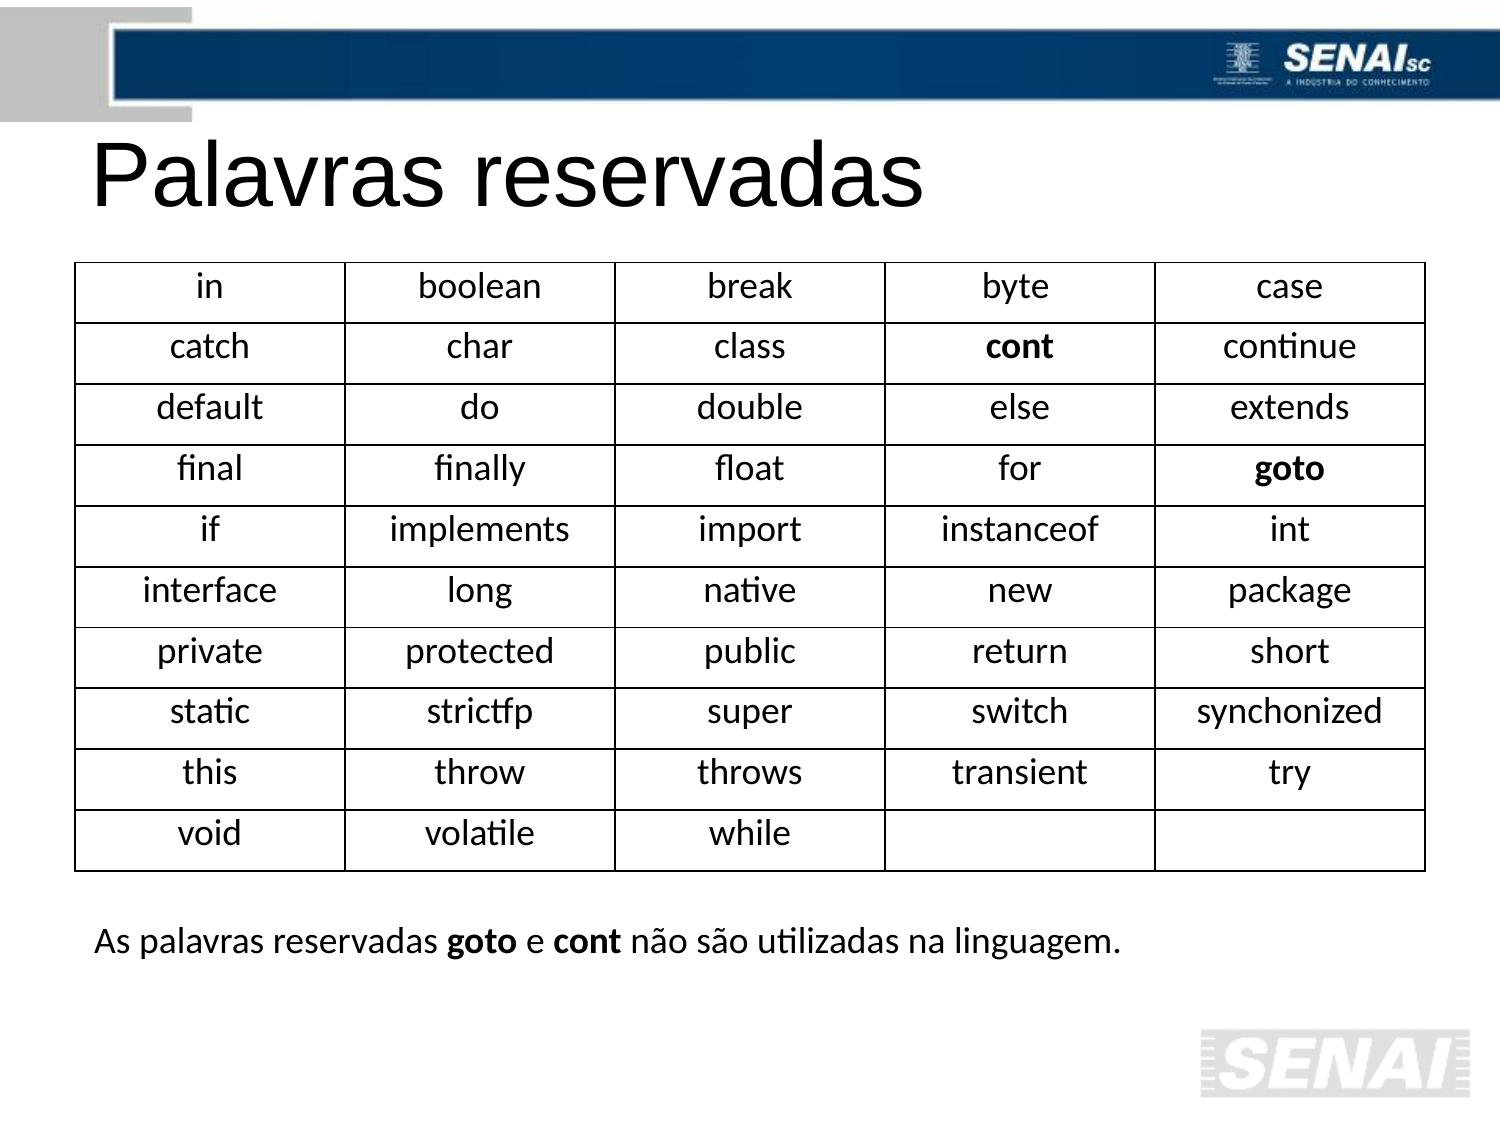

# Palavras reservadas
| in | boolean | break | byte | case |
| --- | --- | --- | --- | --- |
| catch | char | class | cont | continue |
| default | do | double | else | extends |
| final | finally | float | for | goto |
| if | implements | import | instanceof | int |
| interface | long | native | new | package |
| private | protected | public | return | short |
| static | strictfp | super | switch | synchonized |
| this | throw | throws | transient | try |
| void | volatile | while |  |  |
As palavras reservadas goto e cont não são utilizadas na linguagem.